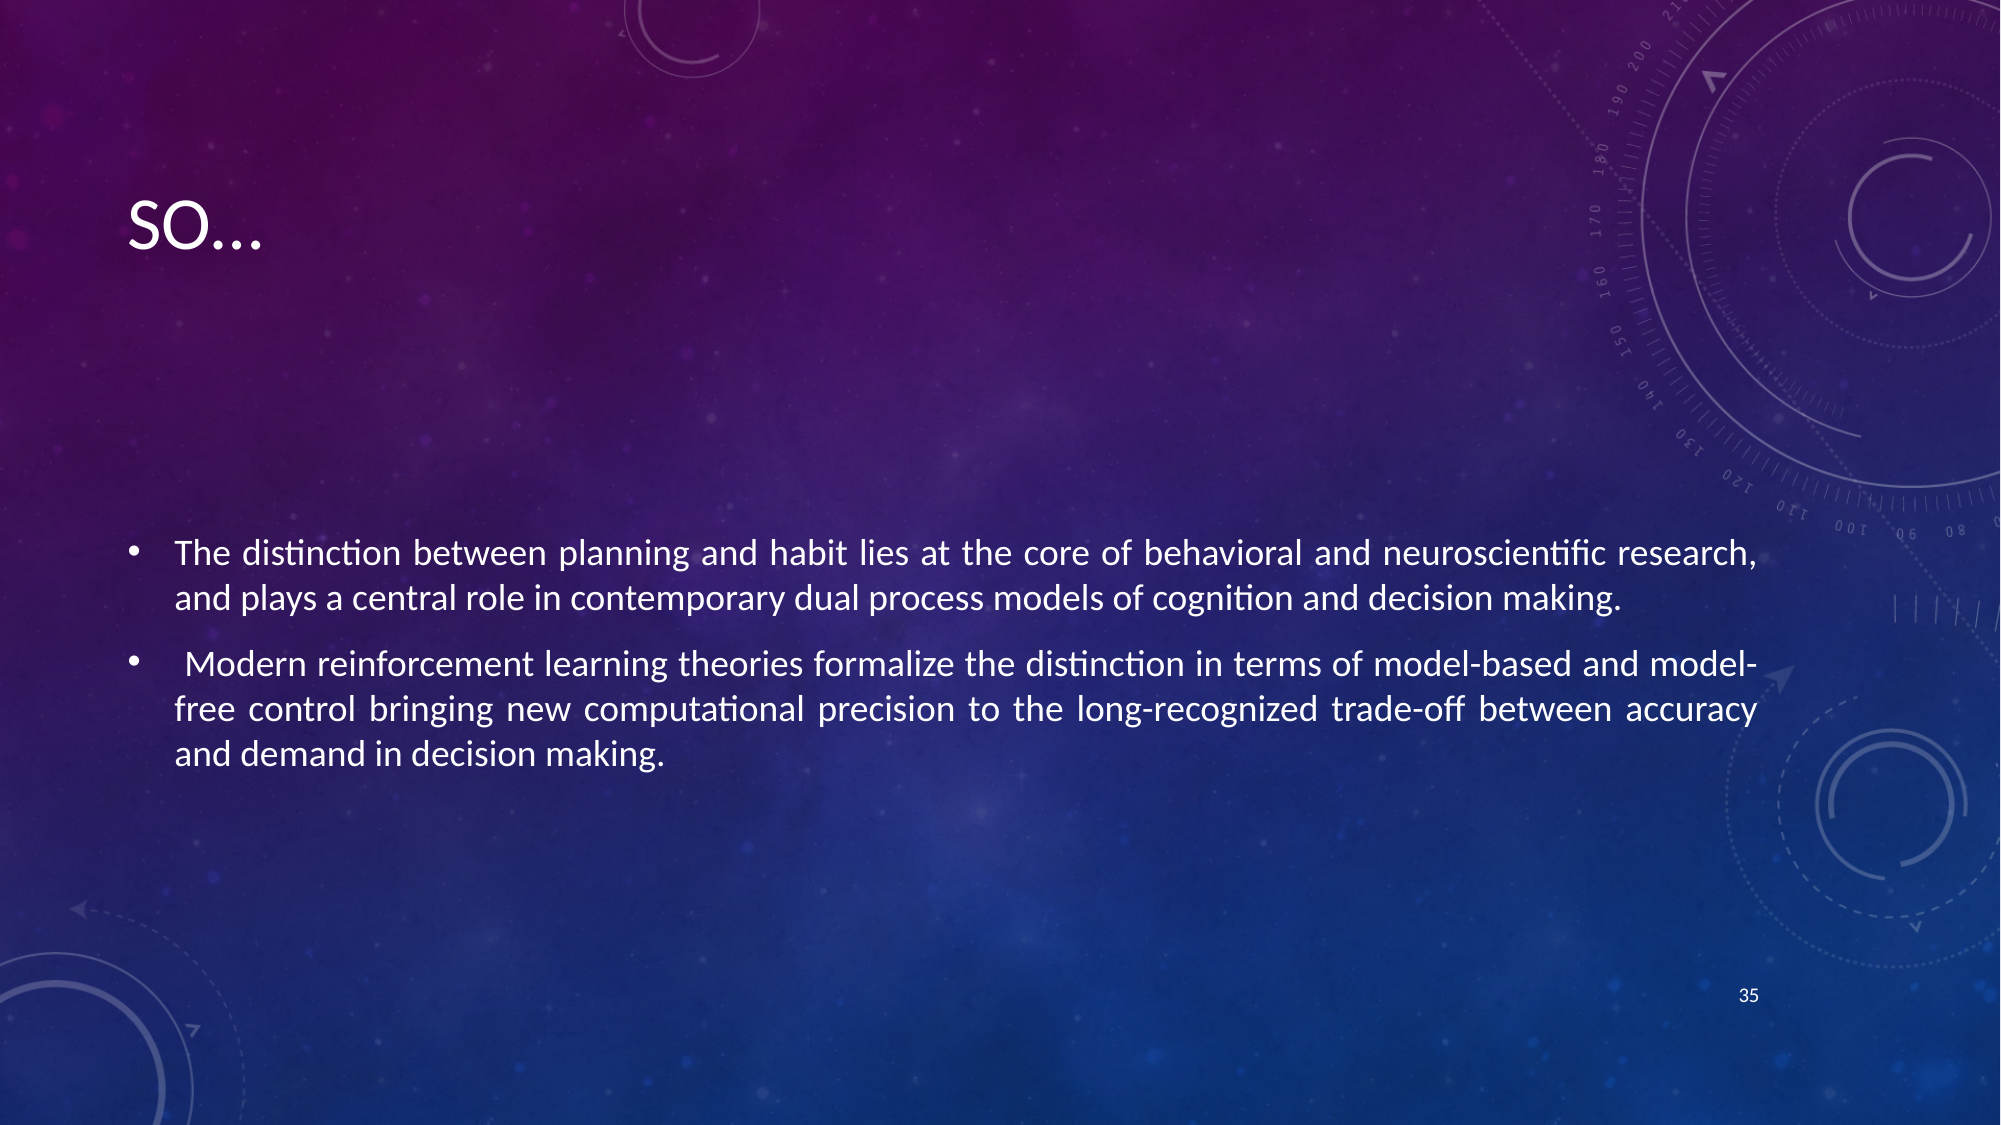

# So…
The distinction between planning and habit lies at the core of behavioral and neuroscientific research, and plays a central role in contemporary dual process models of cognition and decision making.
 Modern reinforcement learning theories formalize the distinction in terms of model-based and model-free control bringing new computational precision to the long-recognized trade-off between accuracy and demand in decision making.
35